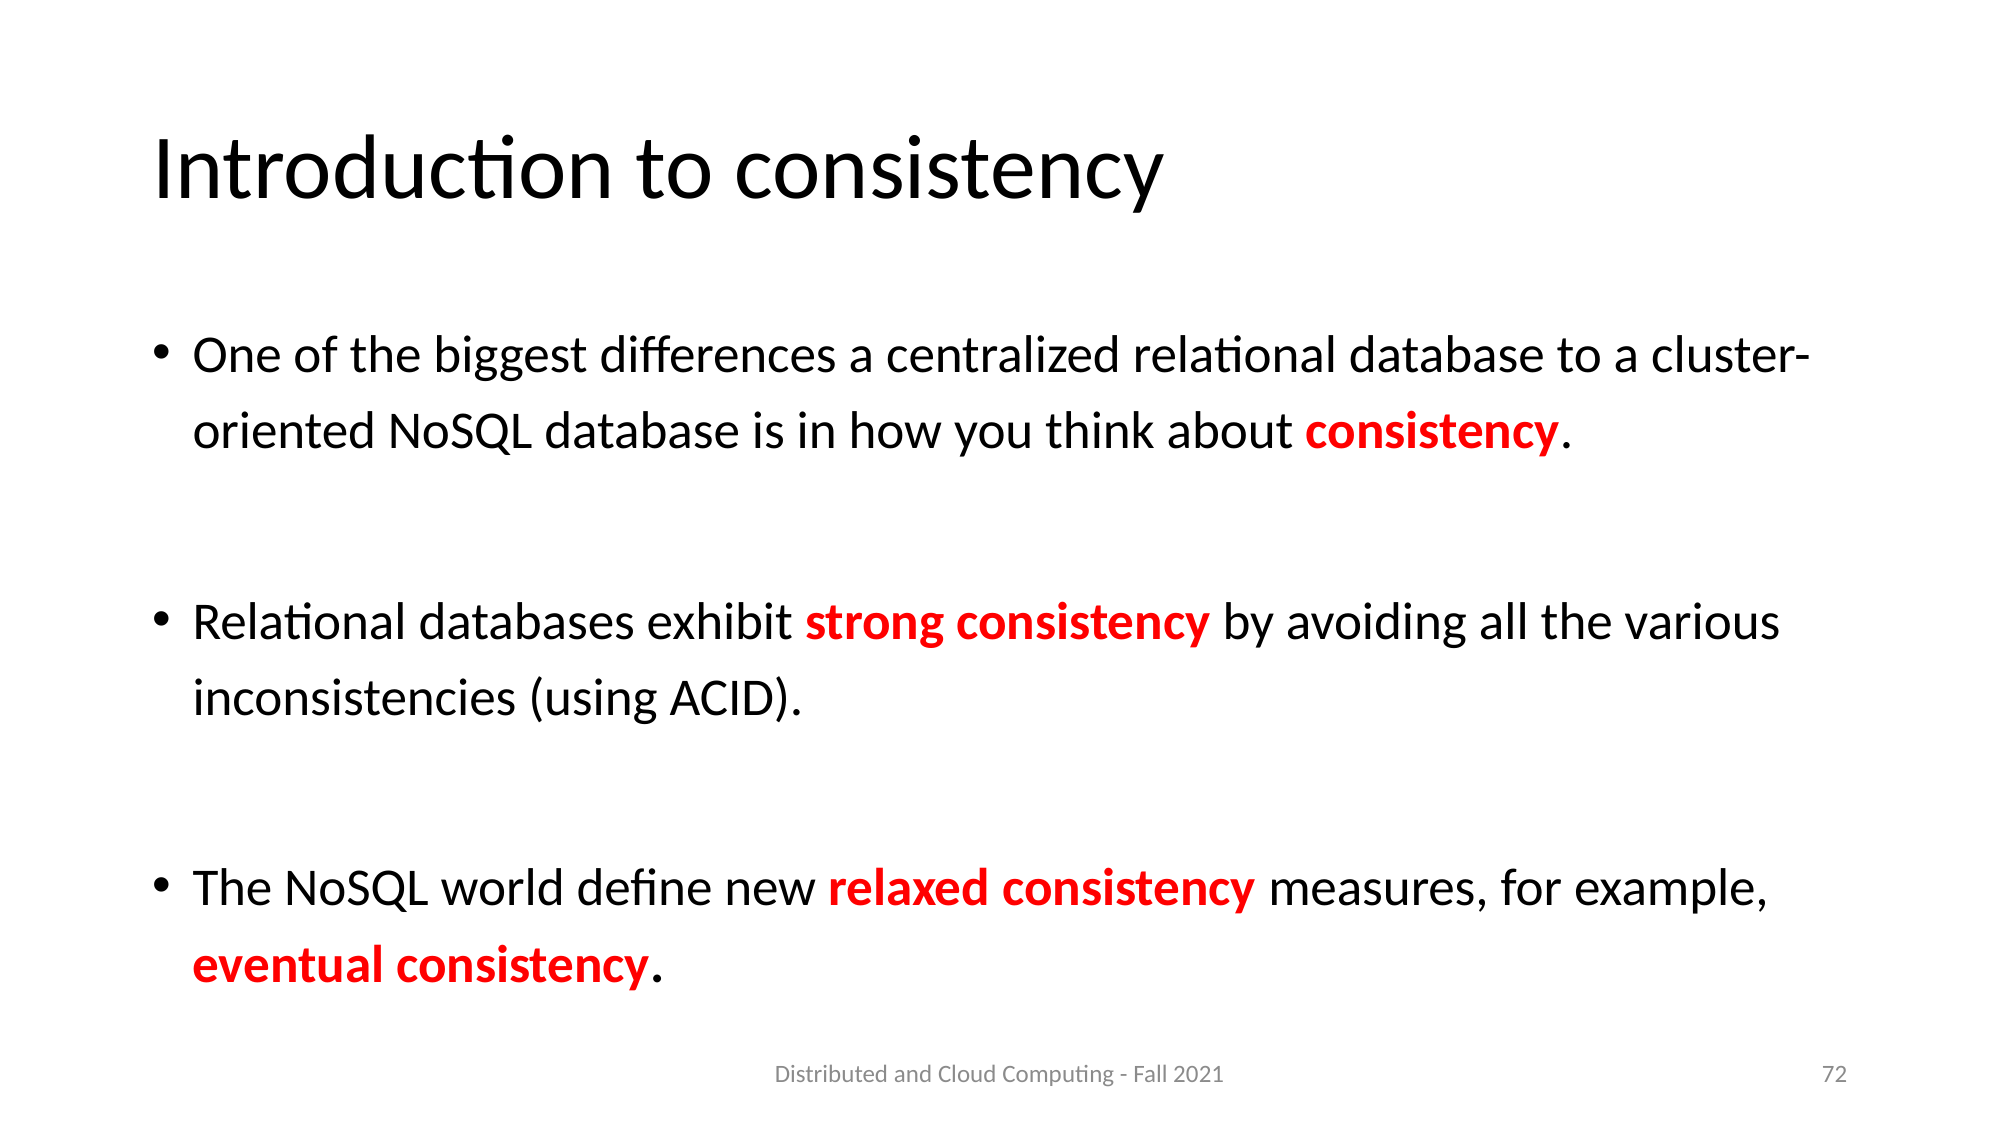

# Introduction to consistency
One of the biggest differences a centralized relational database to a cluster-oriented NoSQL database is in how you think about consistency.

Relational databases exhibit strong consistency by avoiding all the various inconsistencies (using ACID).

The NoSQL world define new relaxed consistency measures, for example, eventual consistency.

Distributed and Cloud Computing - Fall 2021
72